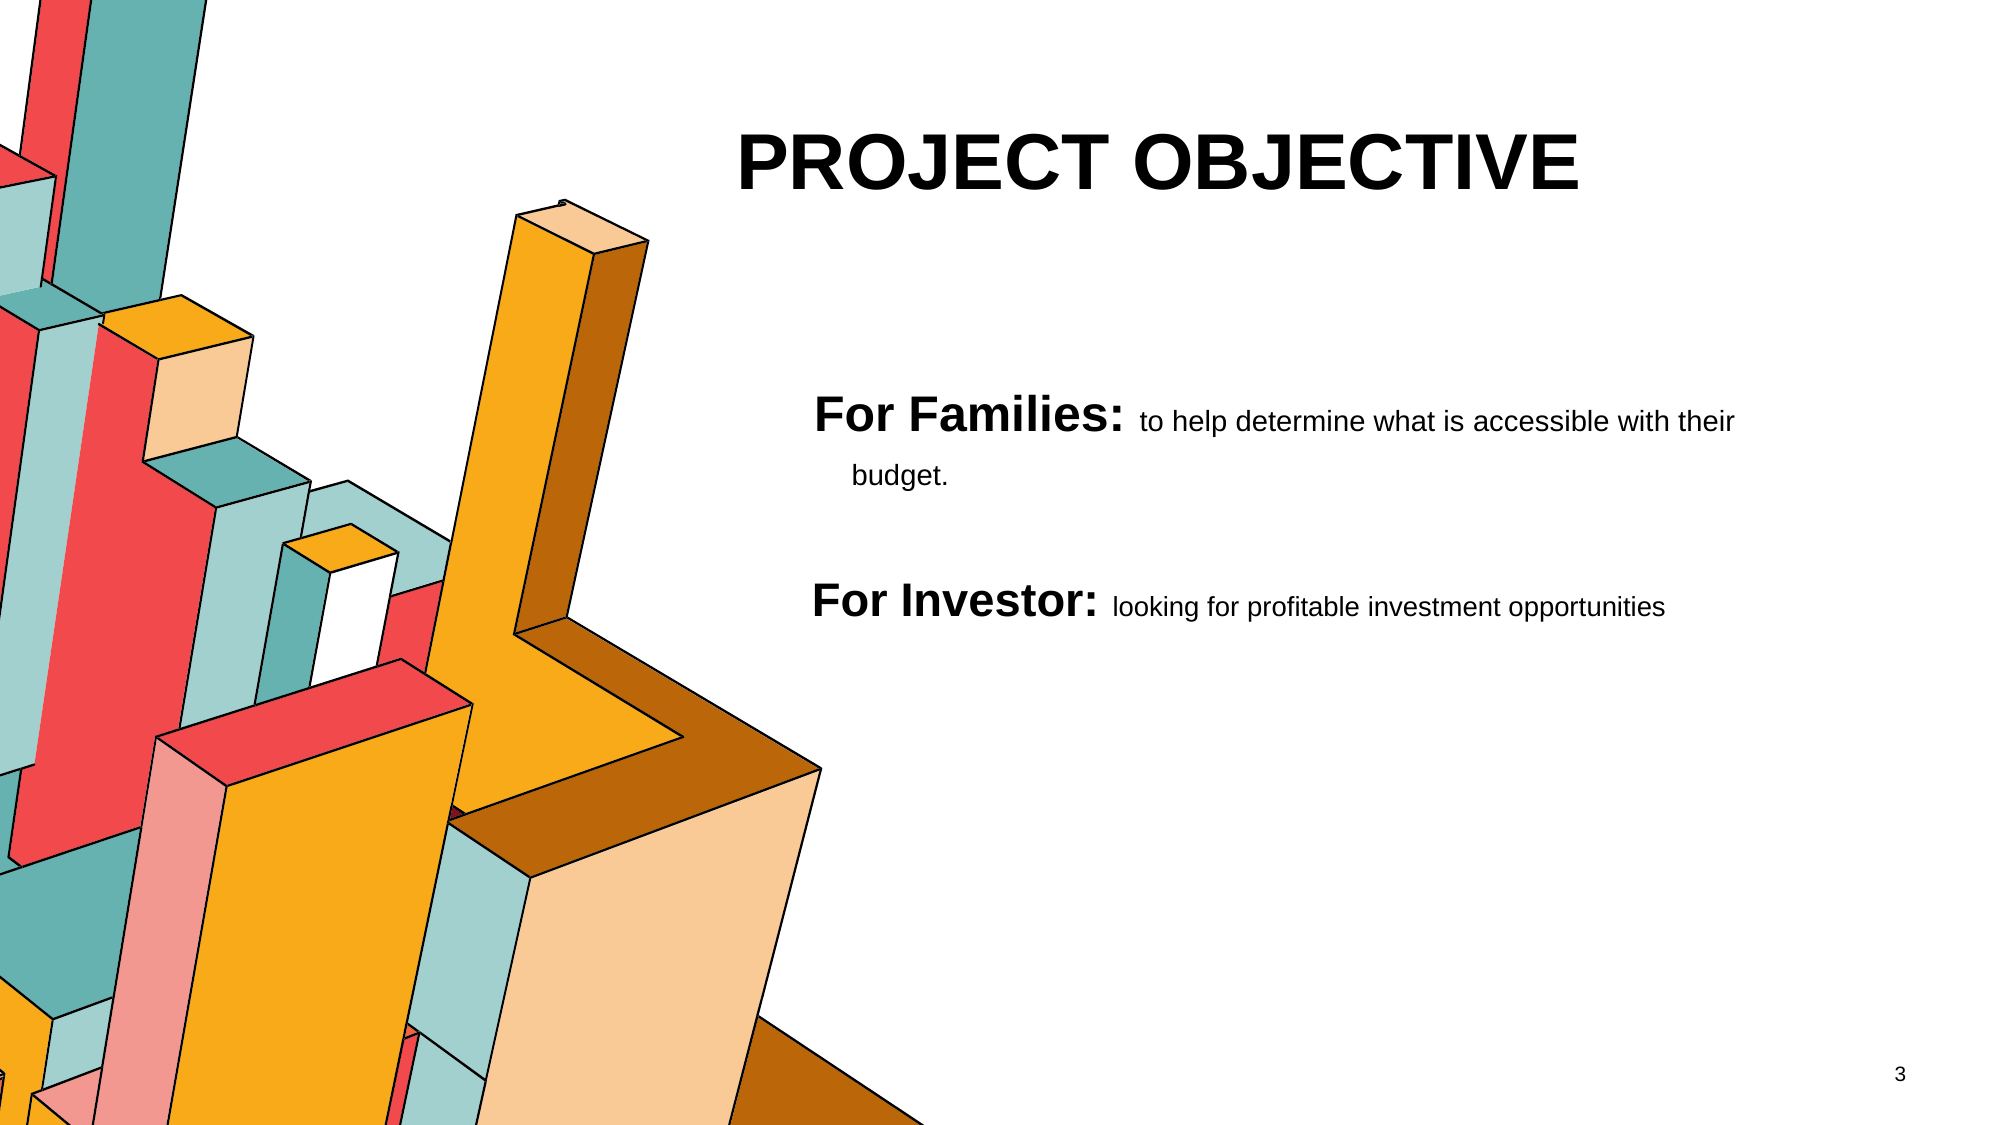

# PROJECT OBJECTIVE
For Families: to help determine what is accessible with their budget.
For Investor: looking for profitable investment opportunities

3